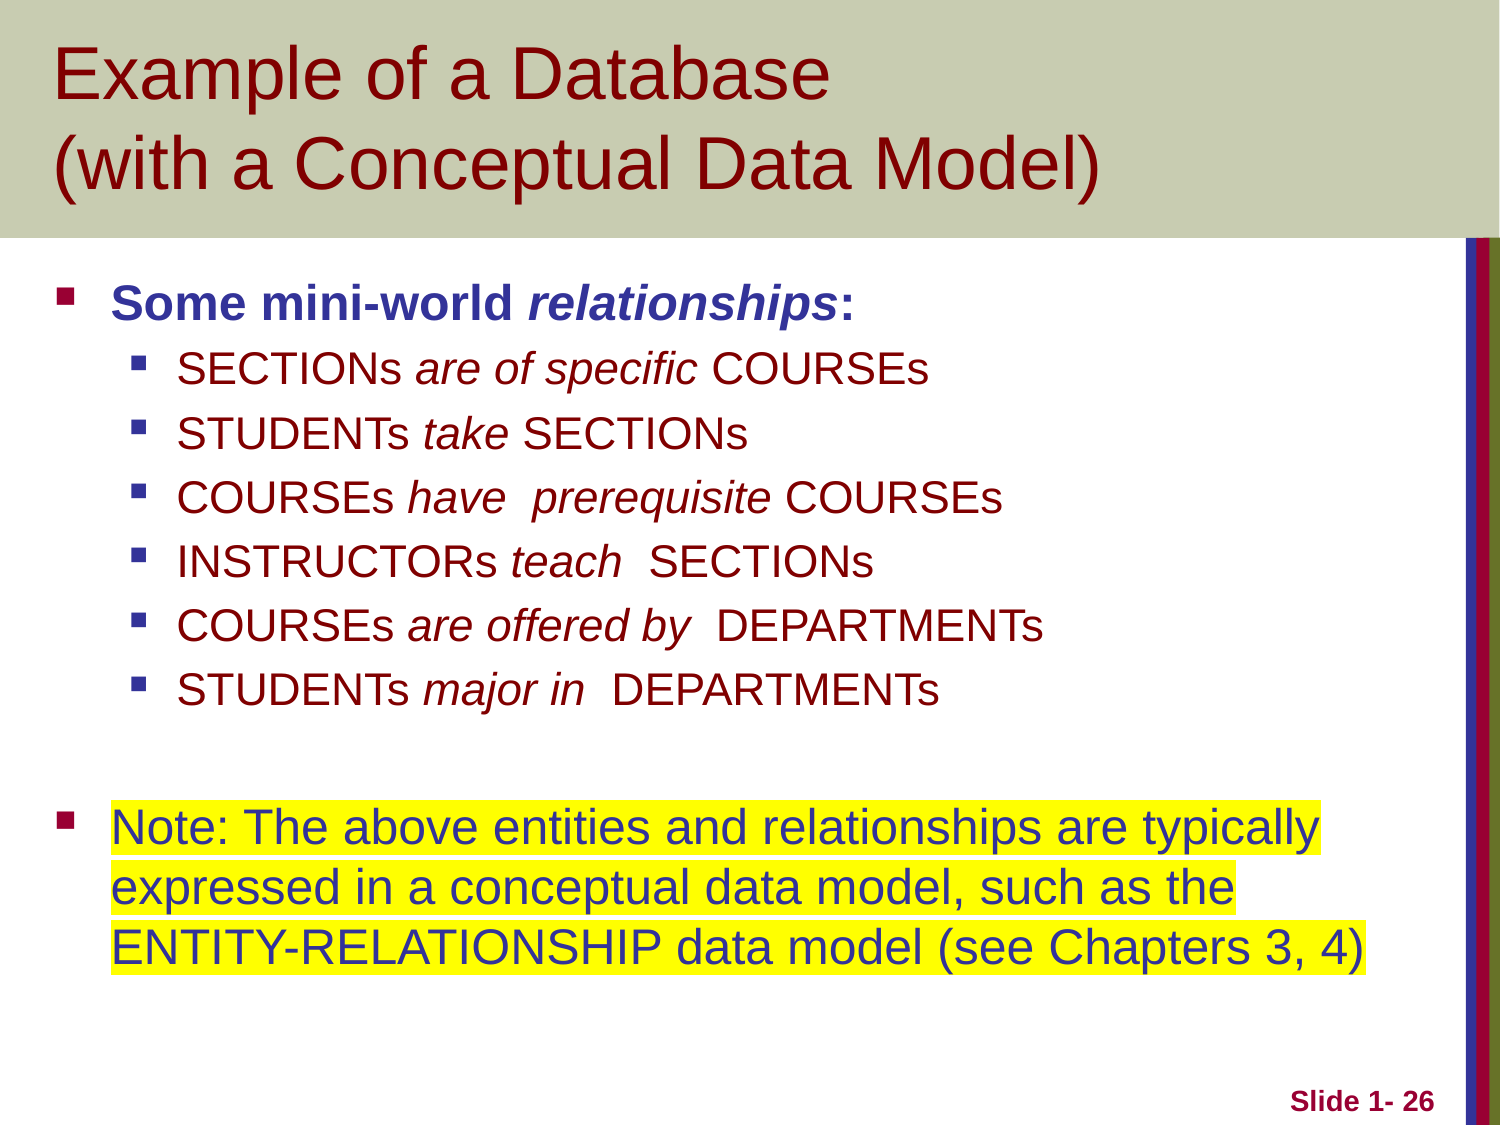

# Example of a Database (with a Conceptual Data Model)
Some mini-world relationships:
SECTIONs are of specific COURSEs
STUDENTs take SECTIONs
COURSEs have  prerequisite COURSEs
INSTRUCTORs teach  SECTIONs
COURSEs are offered by  DEPARTMENTs
STUDENTs major in  DEPARTMENTs

Note: The above entities and relationships are typically expressed in a conceptual data model, such as the ENTITY-RELATIONSHIP data model (see Chapters 3, 4)
Slide 1- 26